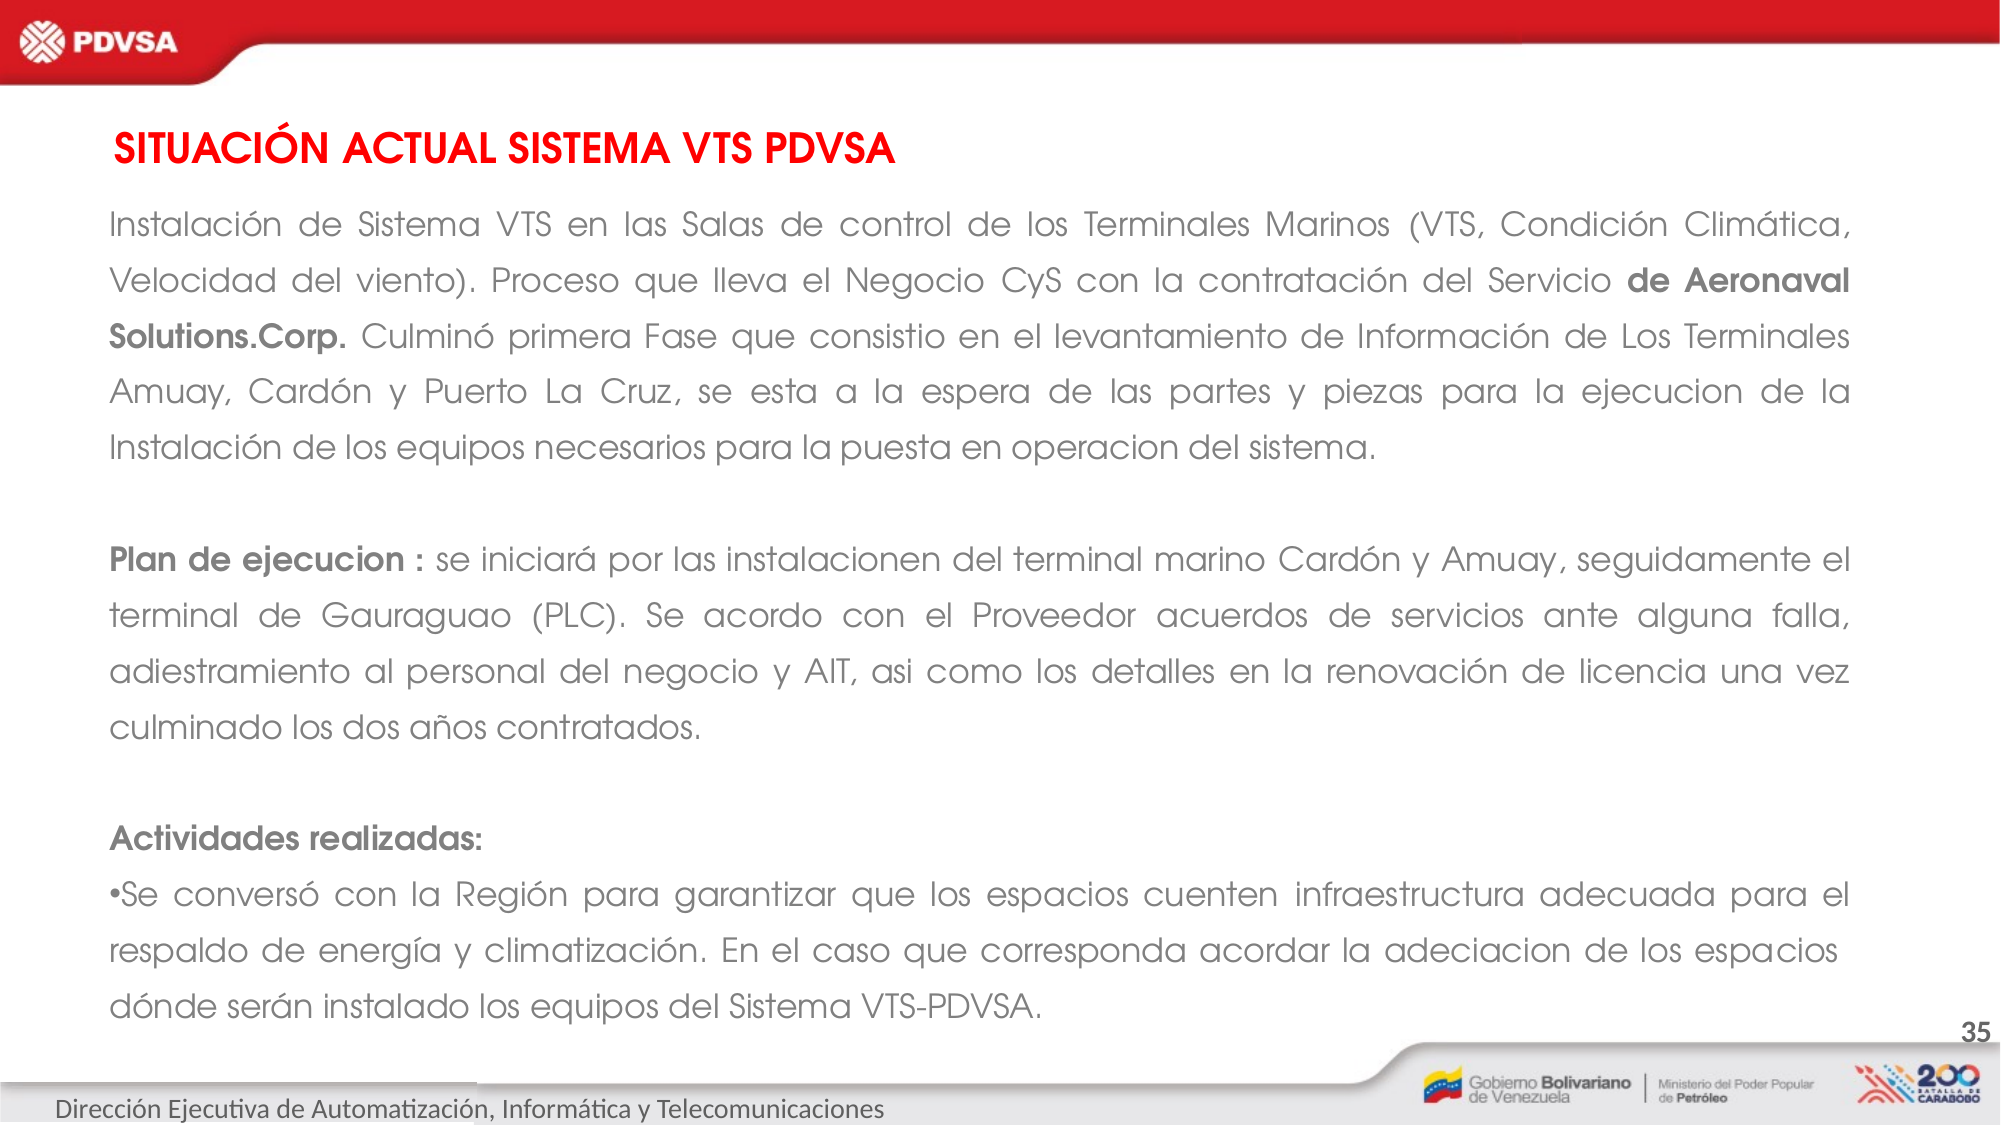

SITUACIÓN ACTUAL SISTEMA VTS PDVSA
Instalación de Sistema VTS en las Salas de control de los Terminales Marinos (VTS, Condición Climática, Velocidad del viento). Proceso que lleva el Negocio CyS con la contratación del Servicio de Aeronaval Solutions.Corp. Culminó primera Fase que consistio en el levantamiento de Información de Los Terminales Amuay, Cardón y Puerto La Cruz, se esta a la espera de las partes y piezas para la ejecucion de la Instalación de los equipos necesarios para la puesta en operacion del sistema.

Plan de ejecucion : se iniciará por las instalacionen del terminal marino Cardón y Amuay, seguidamente el terminal de Gauraguao (PLC). Se acordo con el Proveedor acuerdos de servicios ante alguna falla, adiestramiento al personal del negocio y AIT, asi como los detalles en la renovación de licencia una vez culminado los dos años contratados.

Actividades realizadas:
Se conversó con la Región para garantizar que los espacios cuenten infraestructura adecuada para el respaldo de energía y climatización. En el caso que corresponda acordar la adeciacion de los espacios  dónde serán instalado los equipos del Sistema VTS-PDVSA.